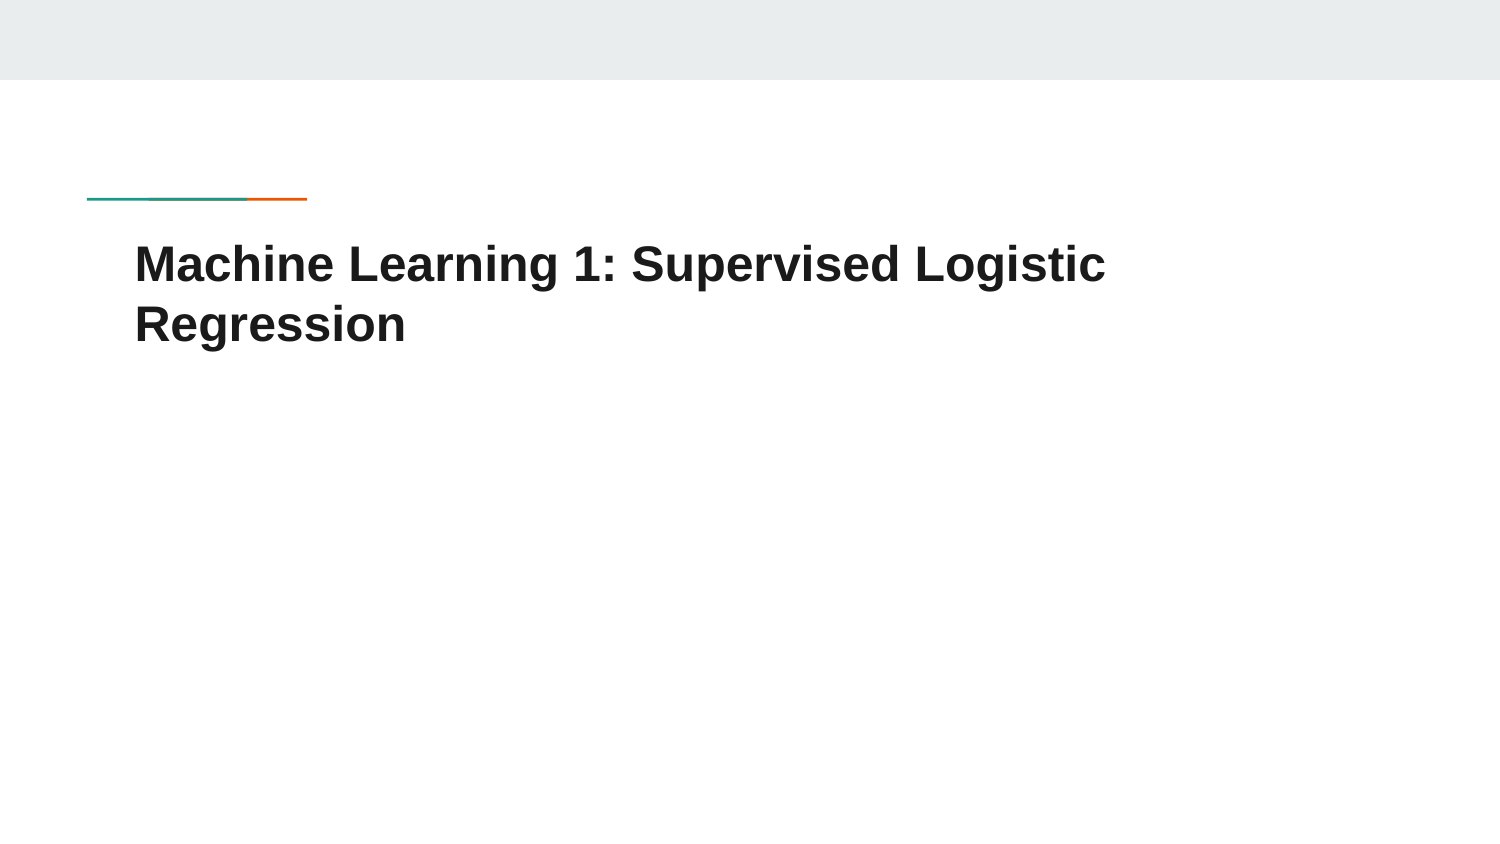

# Machine Learning 1: Supervised Logistic Regression